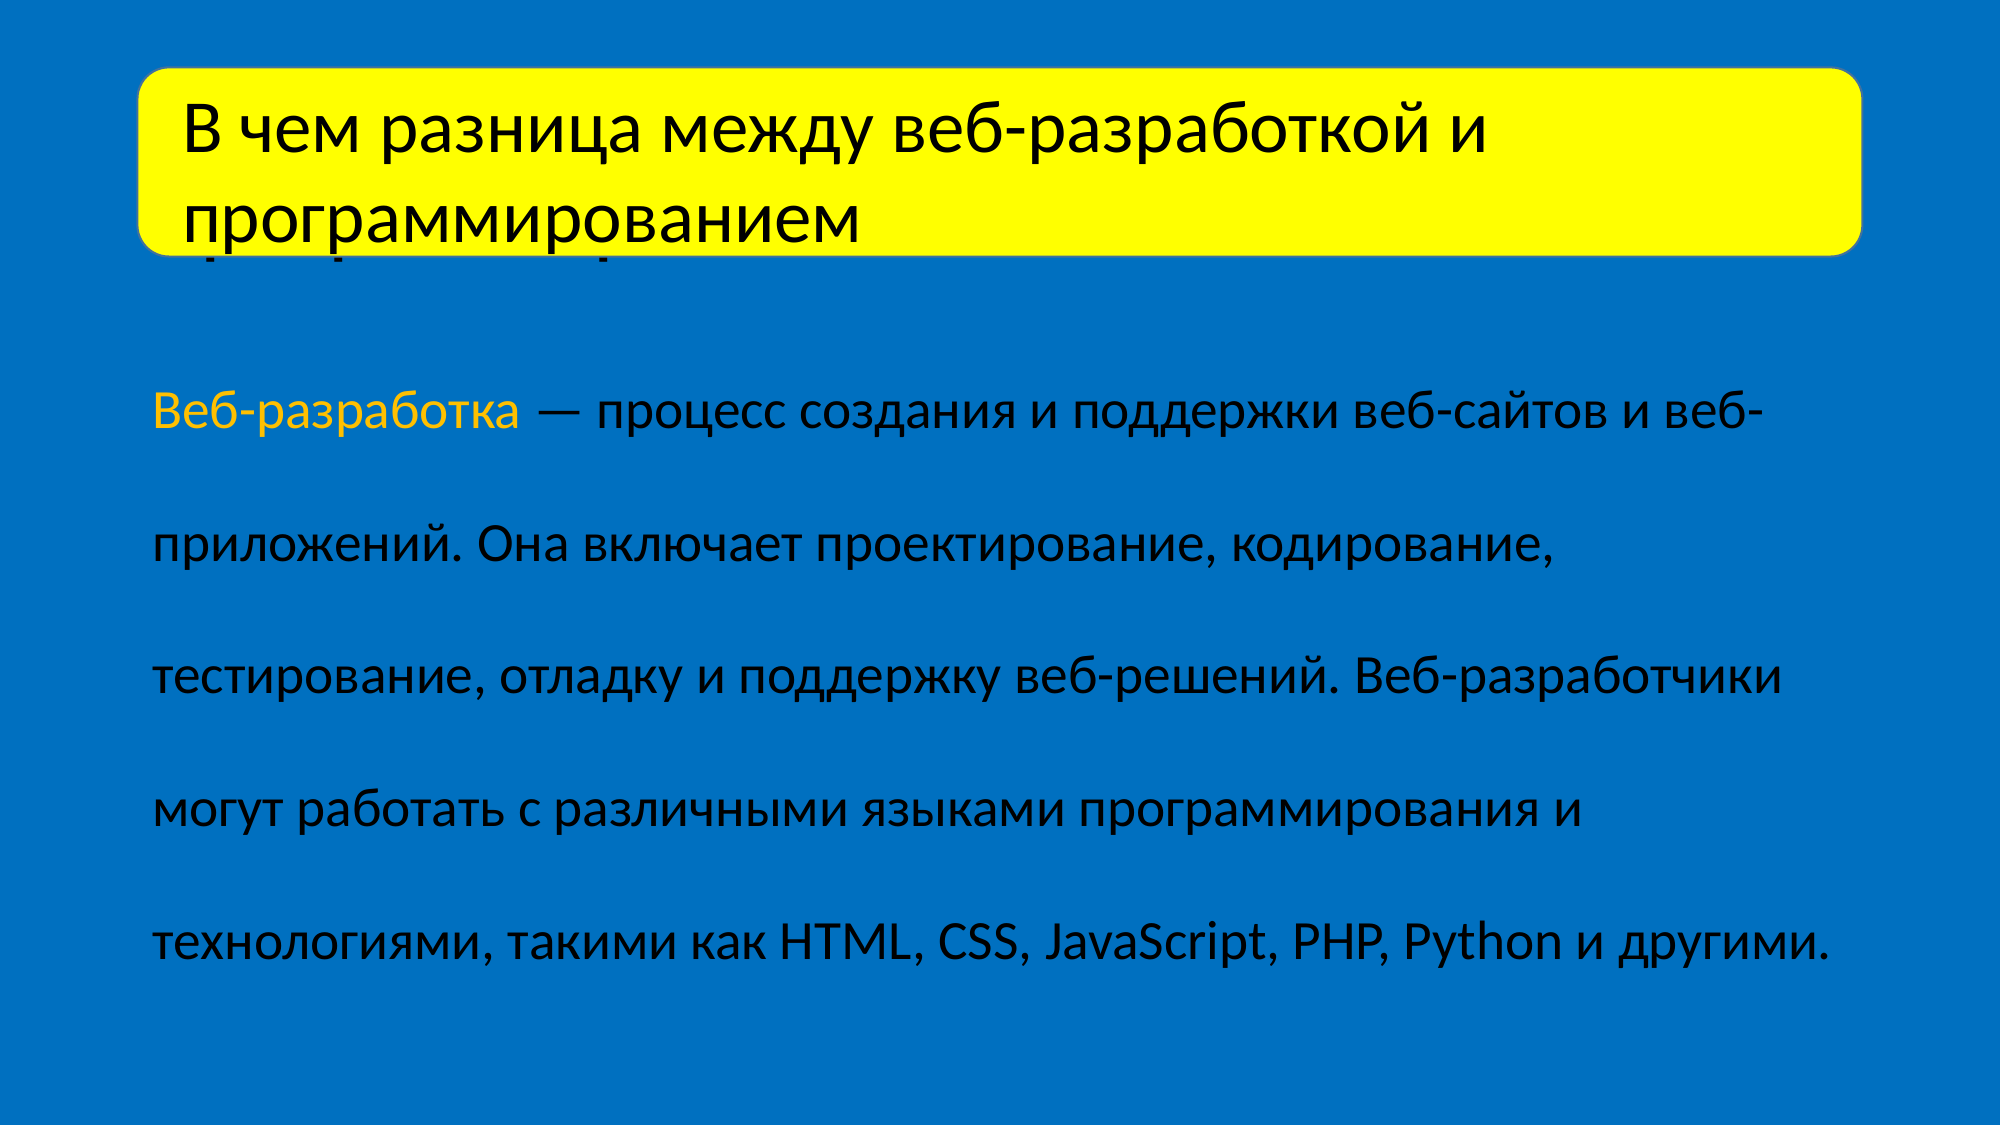

# В чем разница между веб-разработкой и программированием

В чем разница между веб-разработкой и программированием
Веб-разработка — процесс создания и поддержки веб-сайтов и веб-приложений. Она включает проектирование, кодирование, тестирование, отладку и поддержку веб-решений. Веб-разработчики могут работать с различными языками программирования и технологиями, такими как HTML, CSS, JavaScript, PHP, Python и другими.